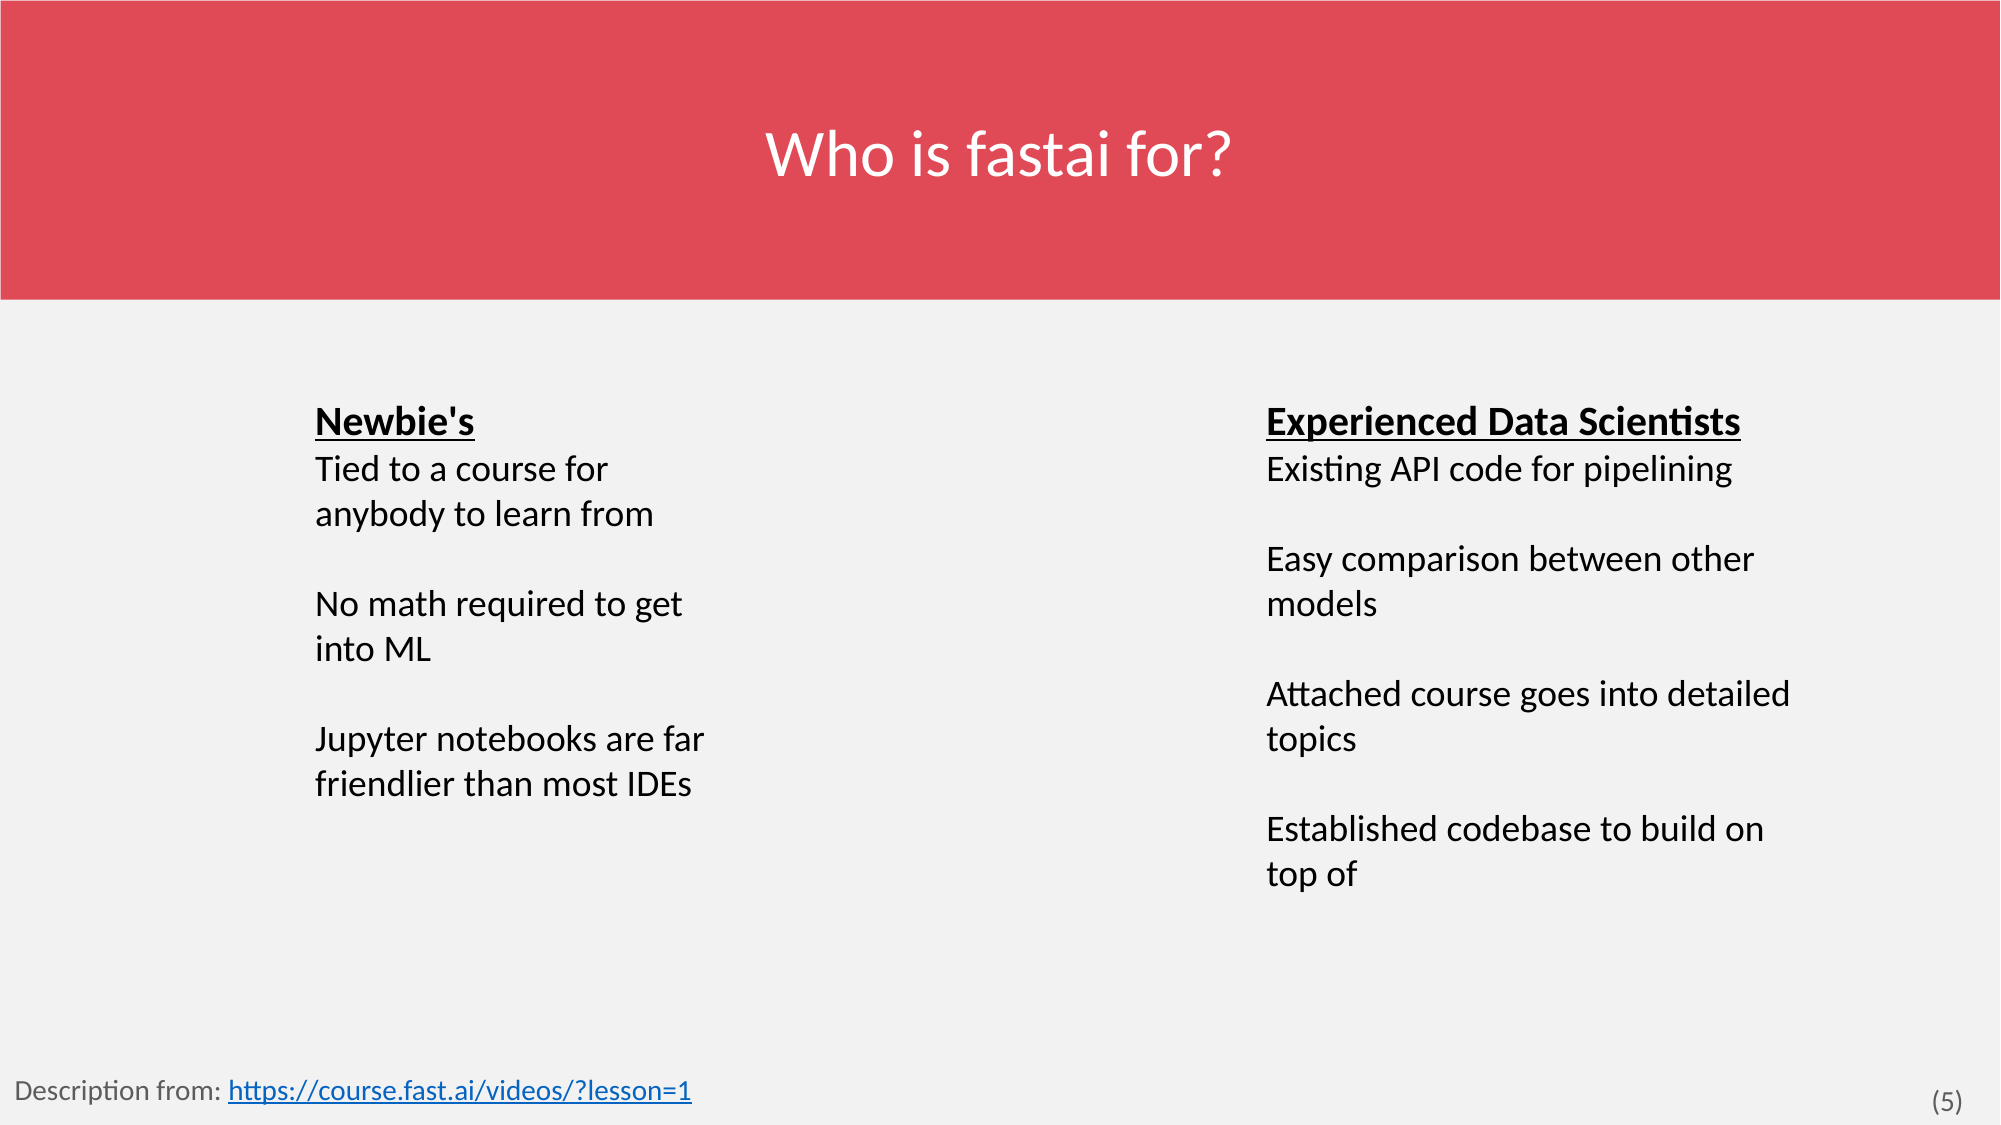

Who is fastai for?
Experienced Data Scientists
Existing API code for pipelining

Easy comparison between other models

Attached course goes into detailed topics

Established codebase to build on top of
Newbie's
Tied to a course for anybody to learn from

No math required to get into ML

Jupyter notebooks are far friendlier than most IDEs
Description from: https://course.fast.ai/videos/?lesson=1
(5)